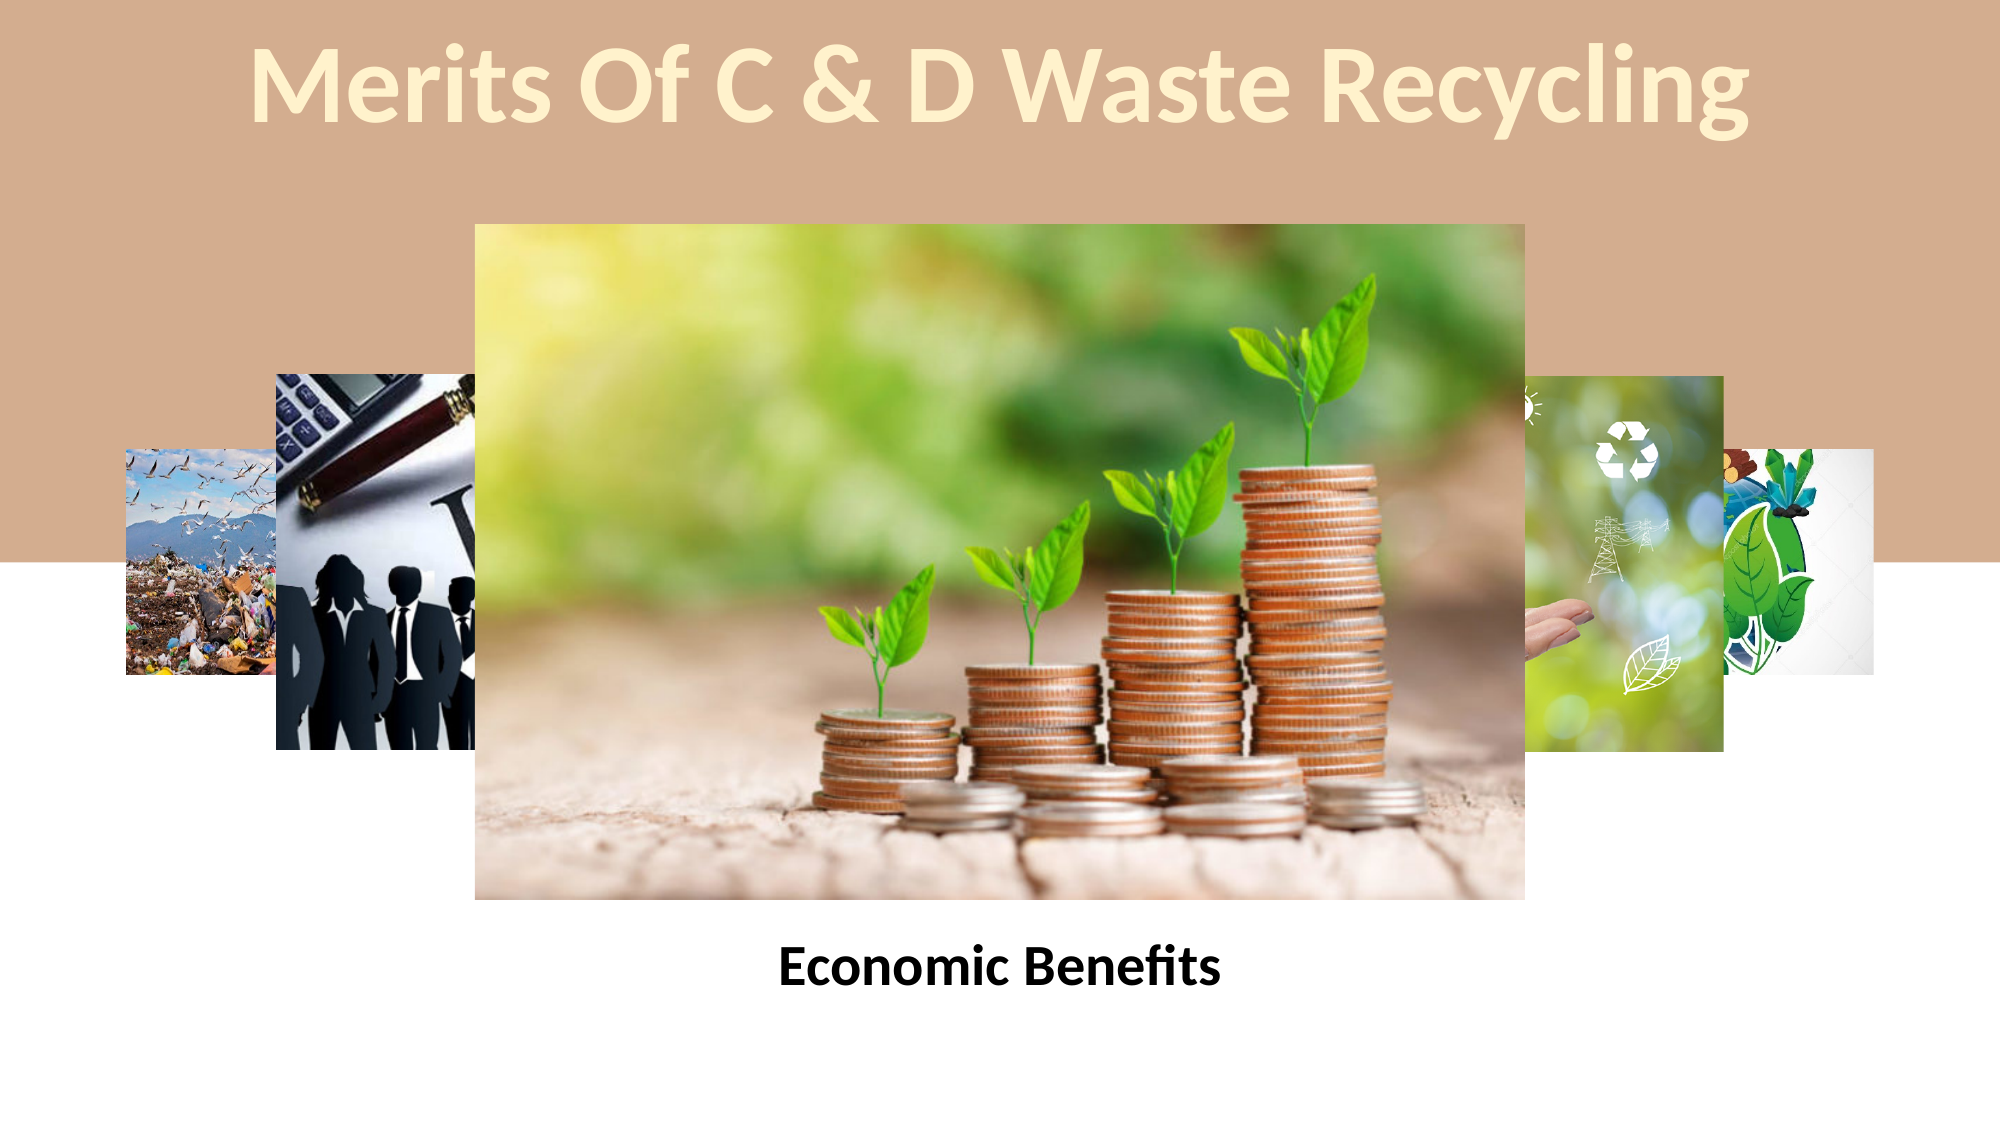

Merits Of C & D Waste Recycling

Economic Benefits